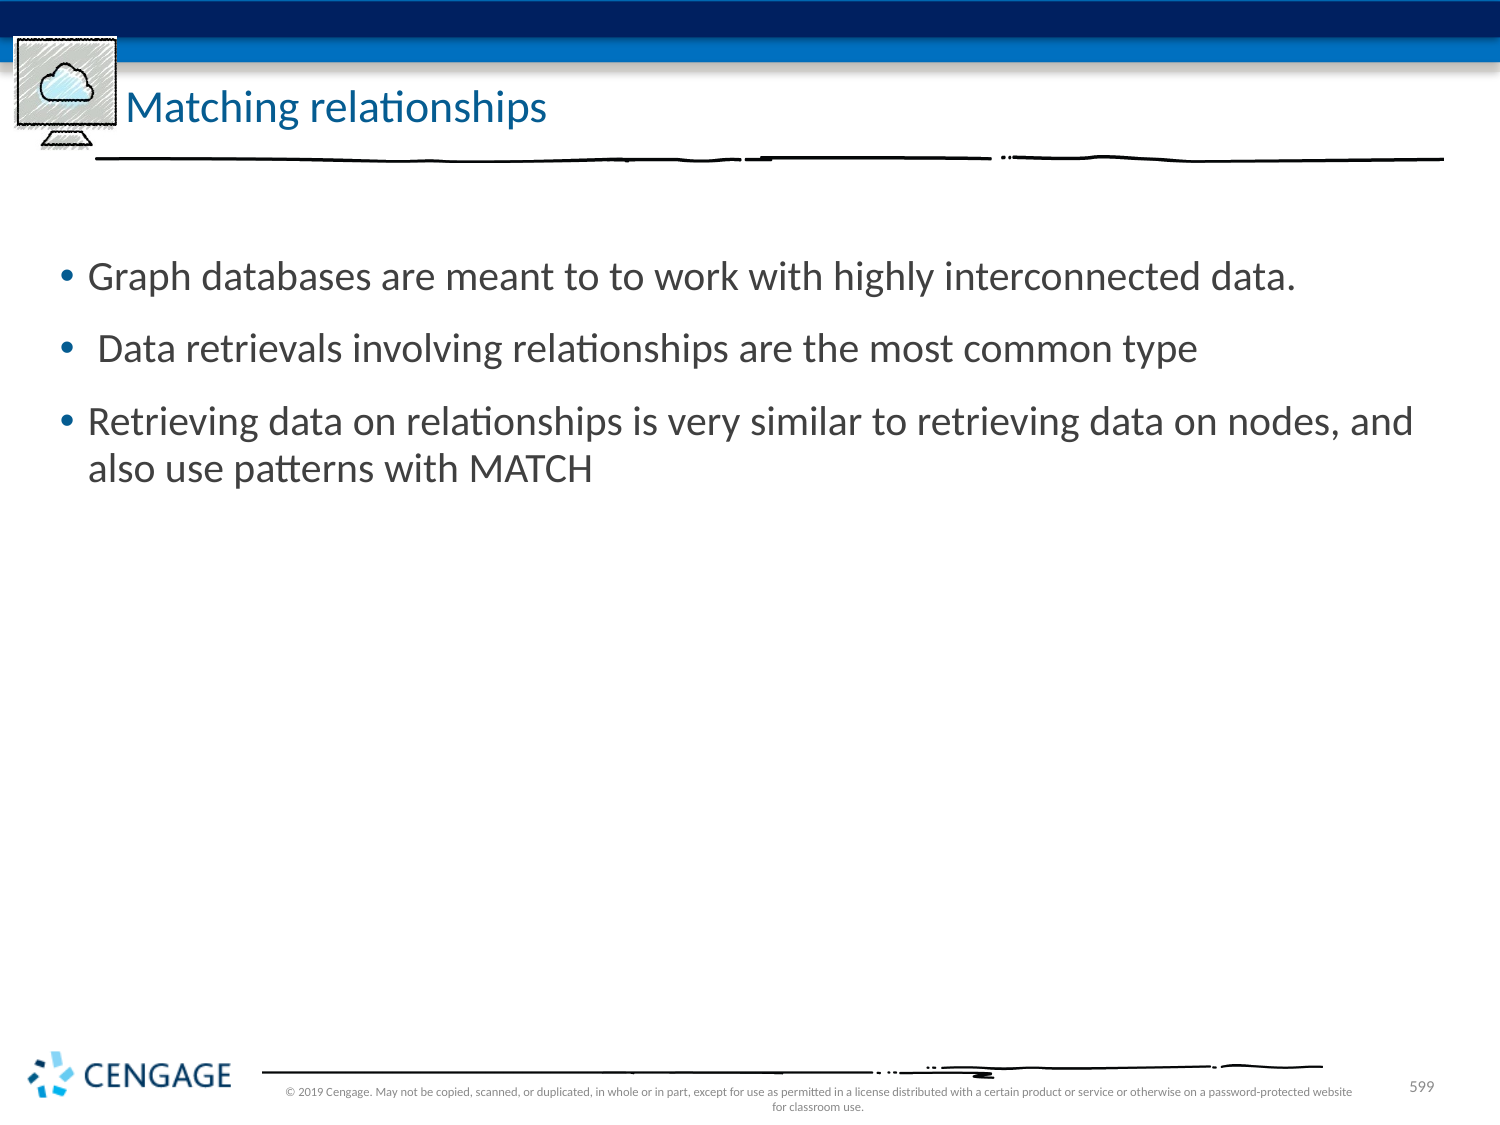

# Matching relationships
Graph databases are meant to to work with highly interconnected data.
 Data retrievals involving relationships are the most common type
Retrieving data on relationships is very similar to retrieving data on nodes, and also use patterns with MATCH
© 2019 Cengage. May not be copied, scanned, or duplicated, in whole or in part, except for use as permitted in a license distributed with a certain product or service or otherwise on a password-protected website for classroom use.